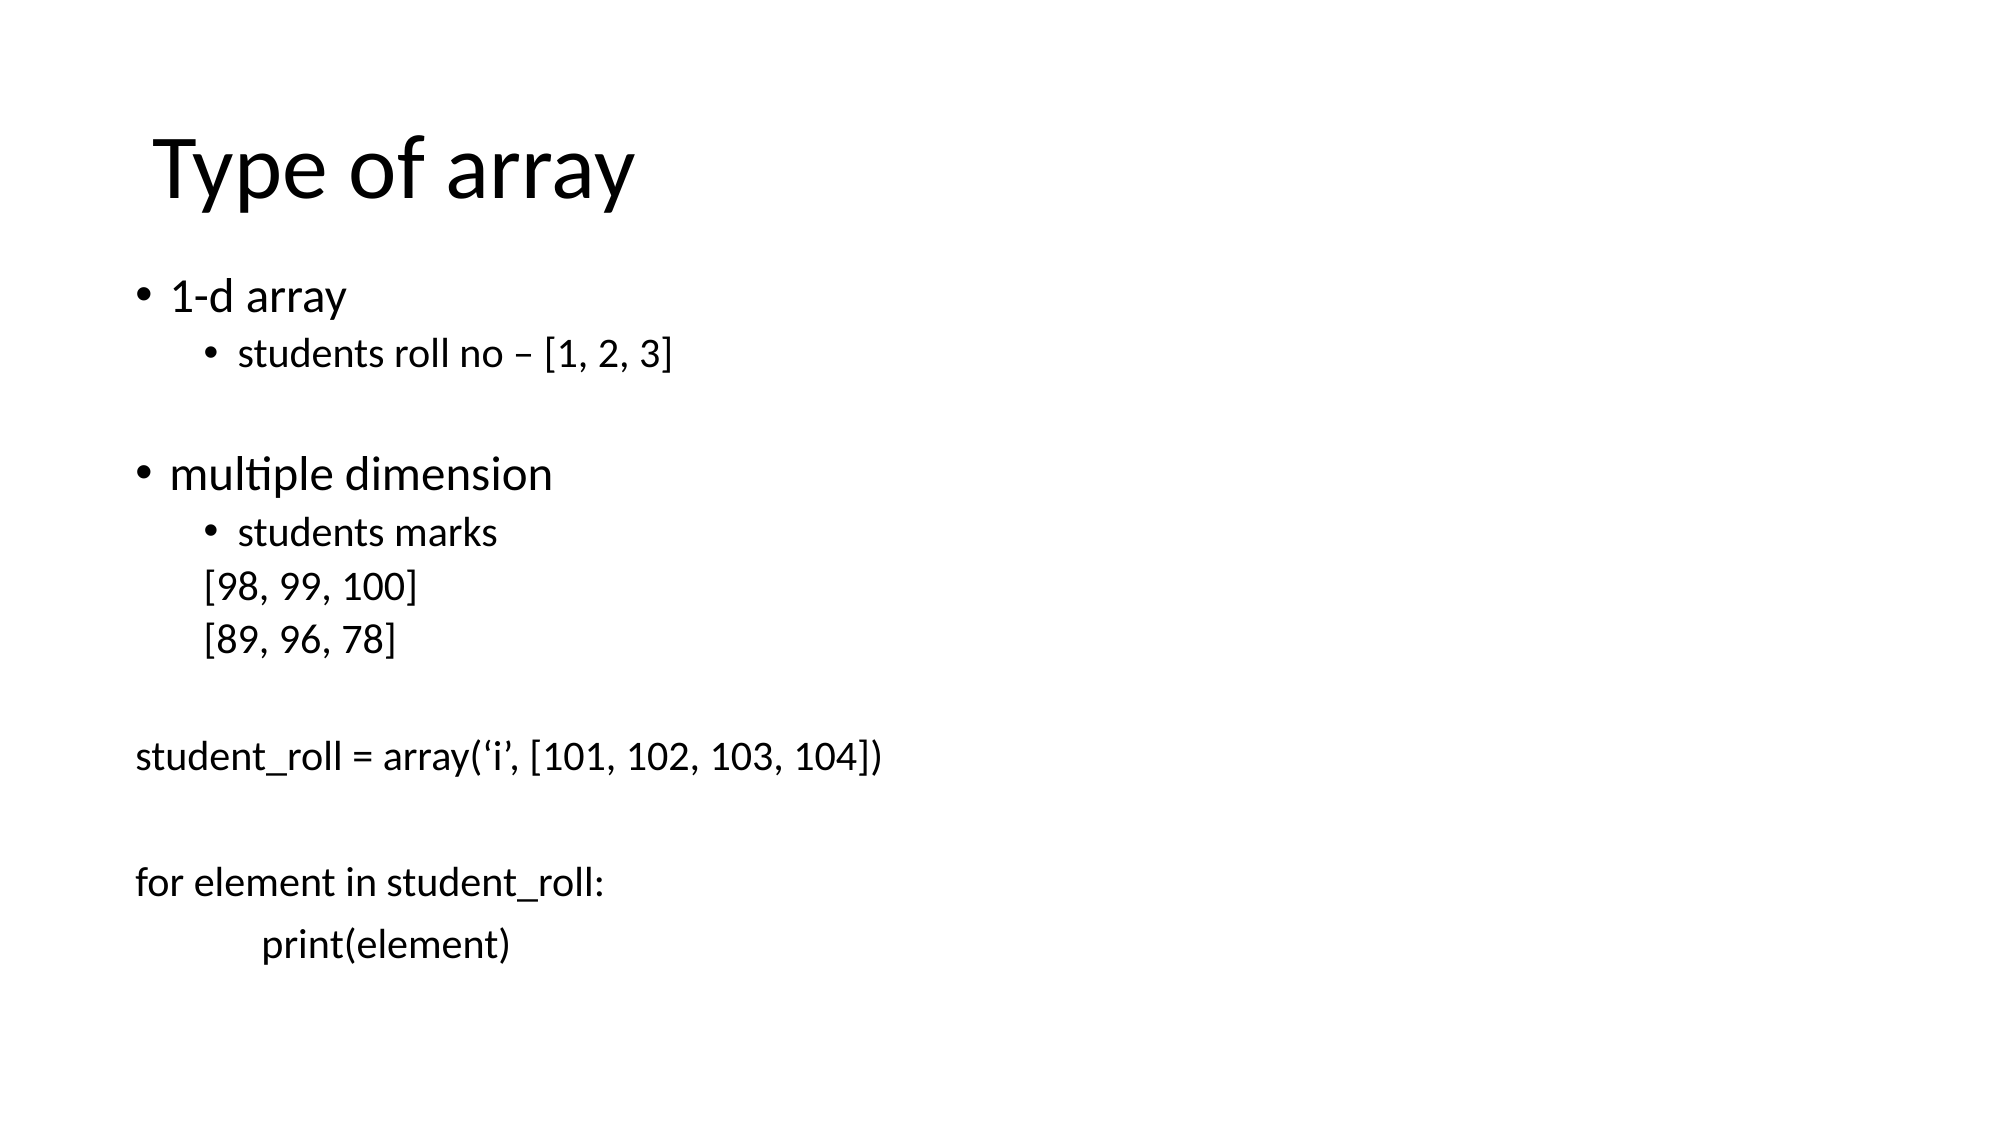

# Type of array
1-d array
students roll no – [1, 2, 3]

multiple dimension
students marks
[98, 99, 100]
[89, 96, 78]

student_roll = array(‘i’, [101, 102, 103, 104])

for element in student_roll:
	print(element)